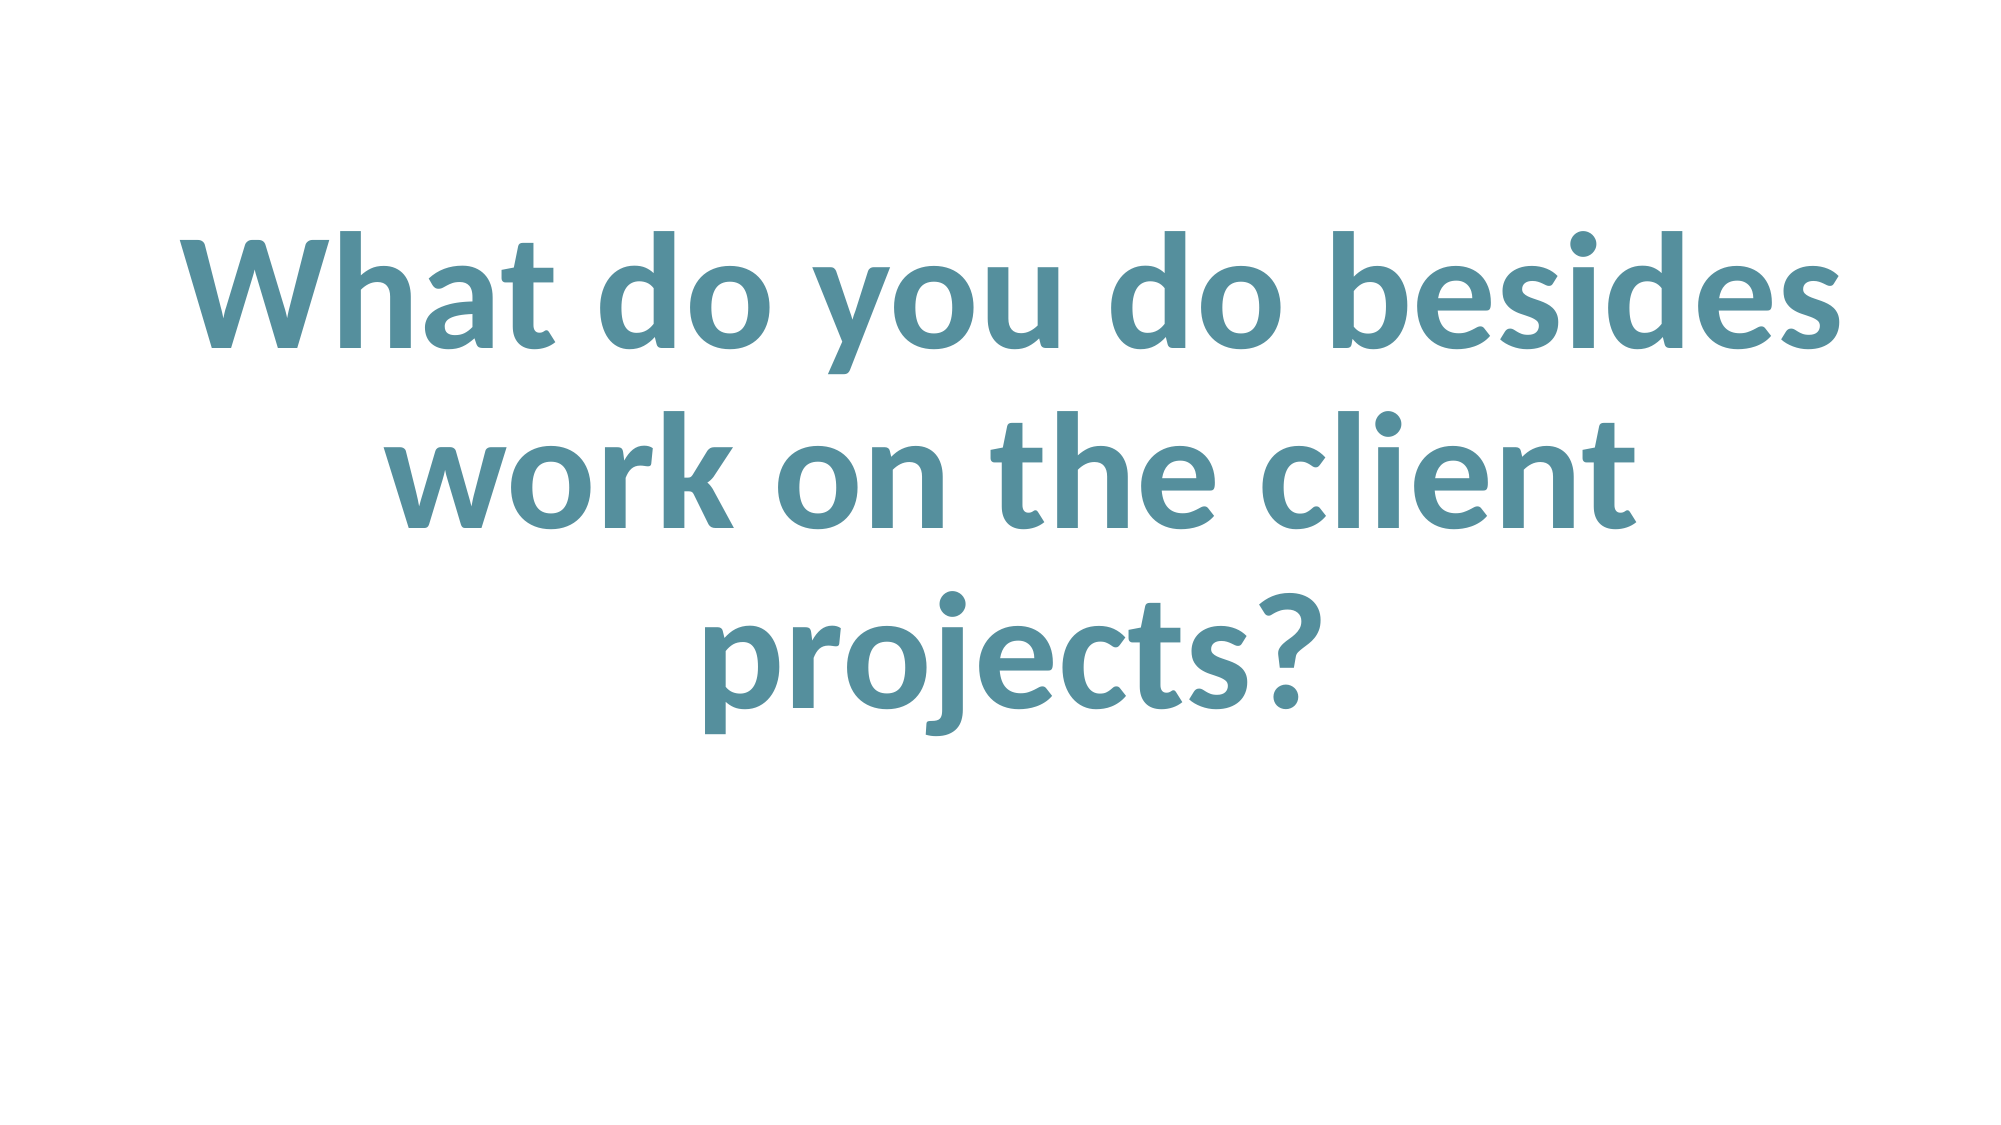

# What do you do besides work on the client projects?